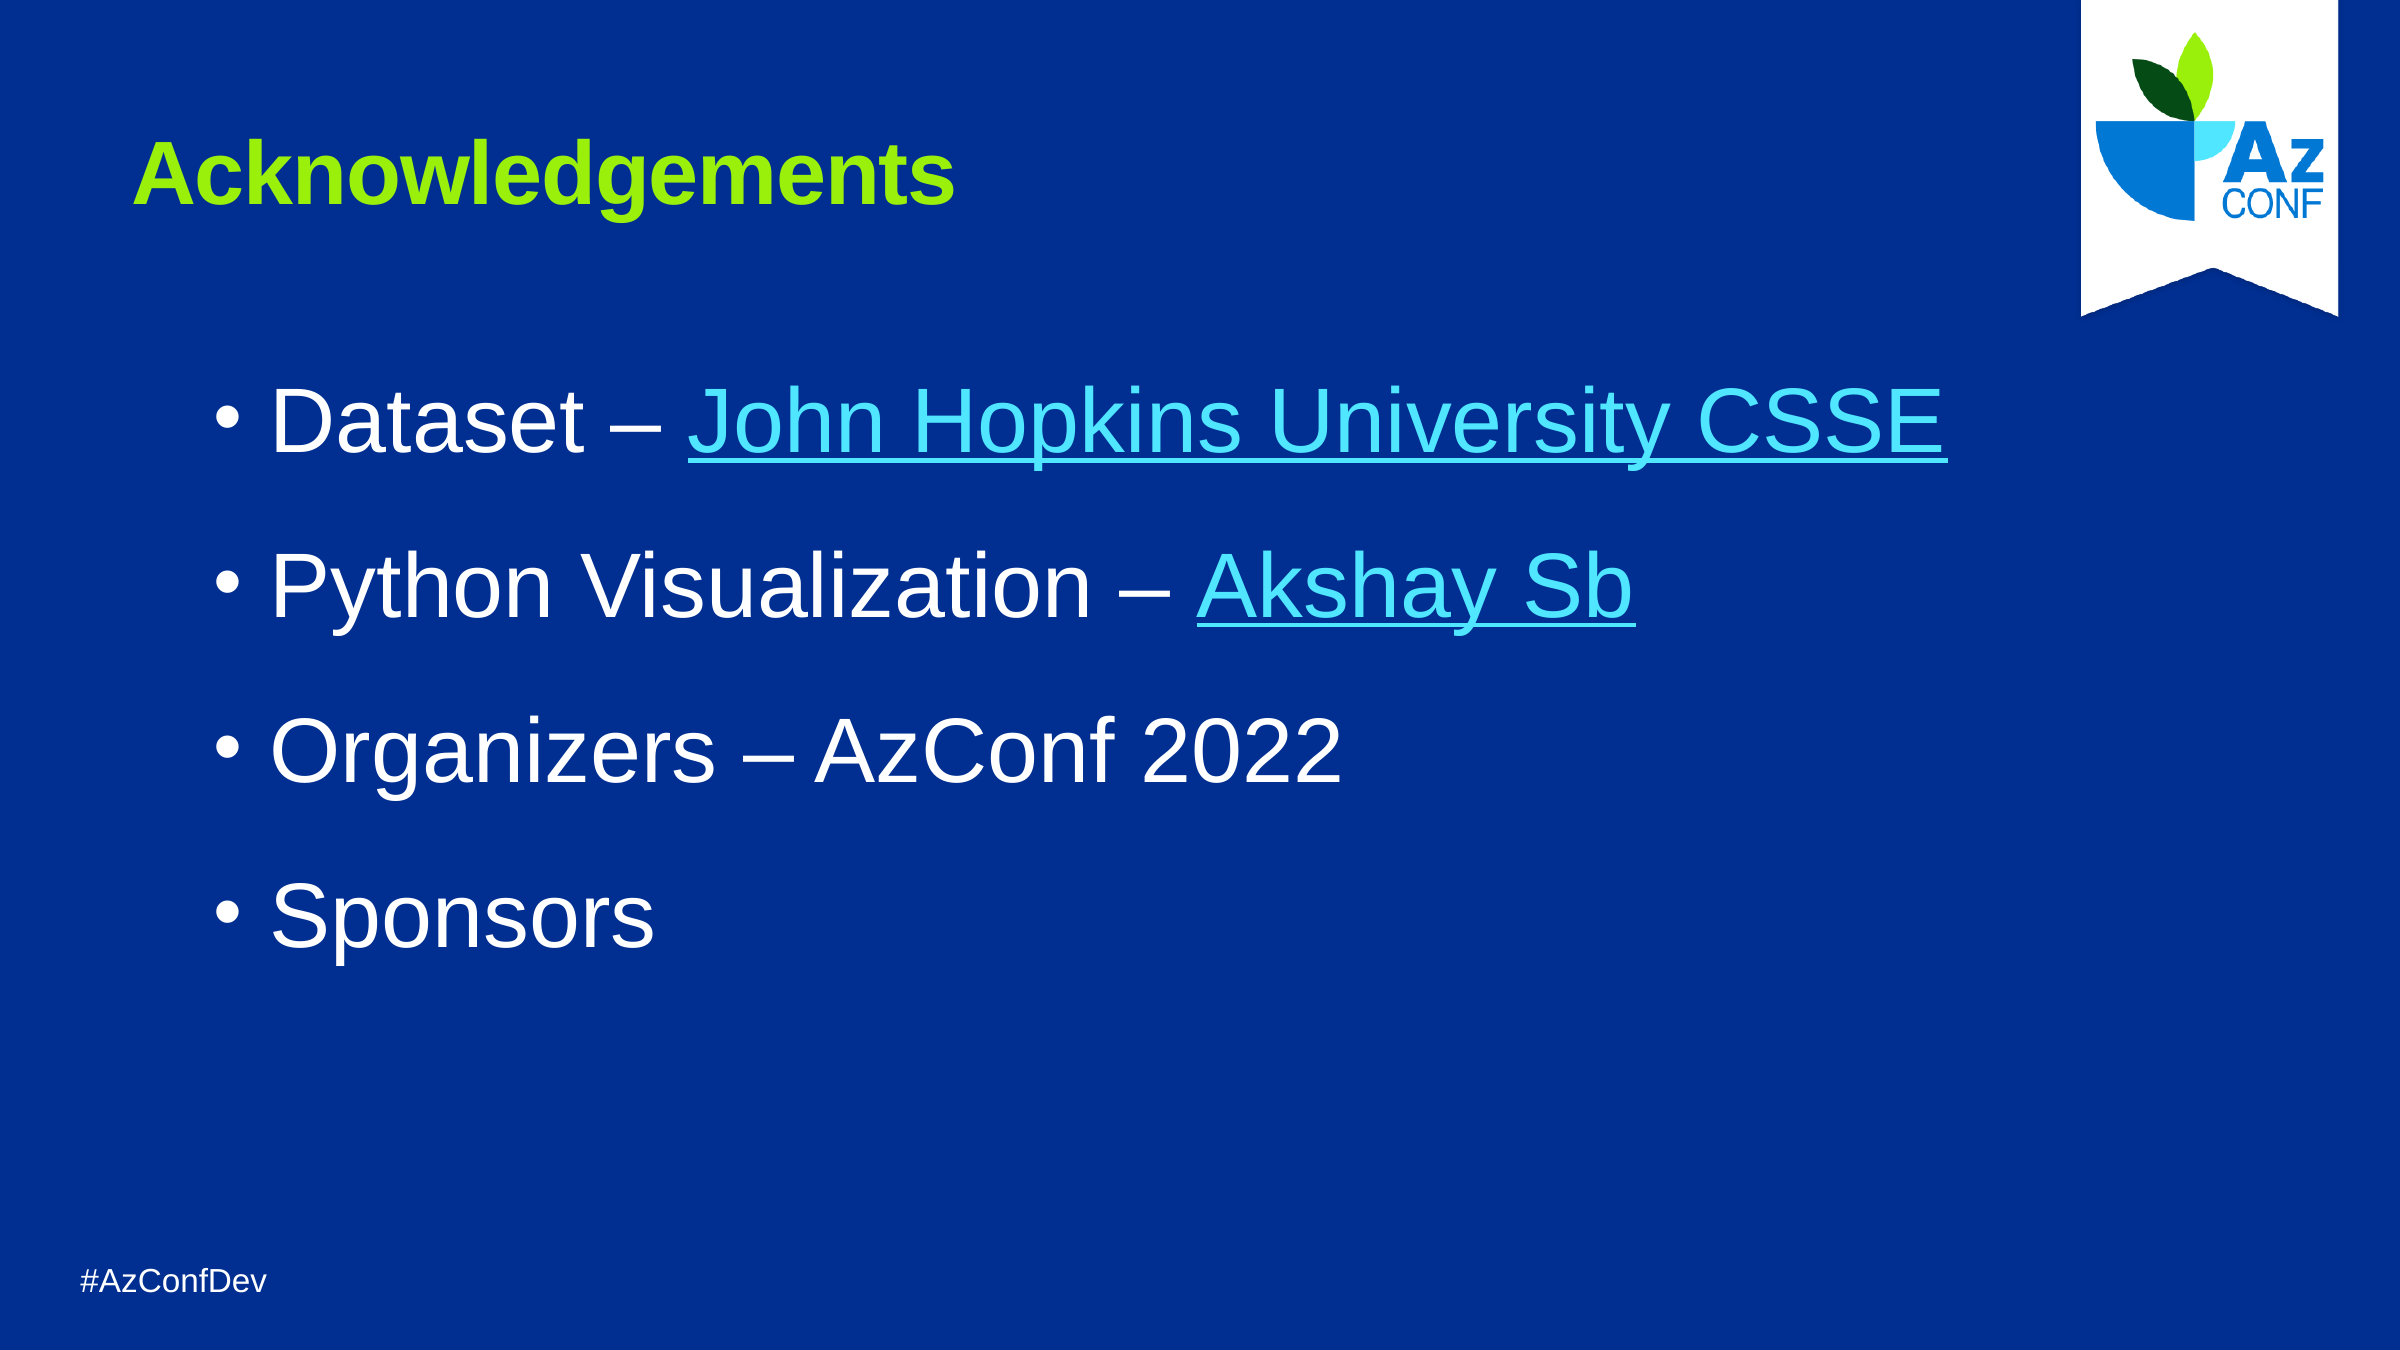

# Acknowledgements
Dataset – John Hopkins University CSSE
Python Visualization – Akshay Sb
Organizers – AzConf 2022
Sponsors